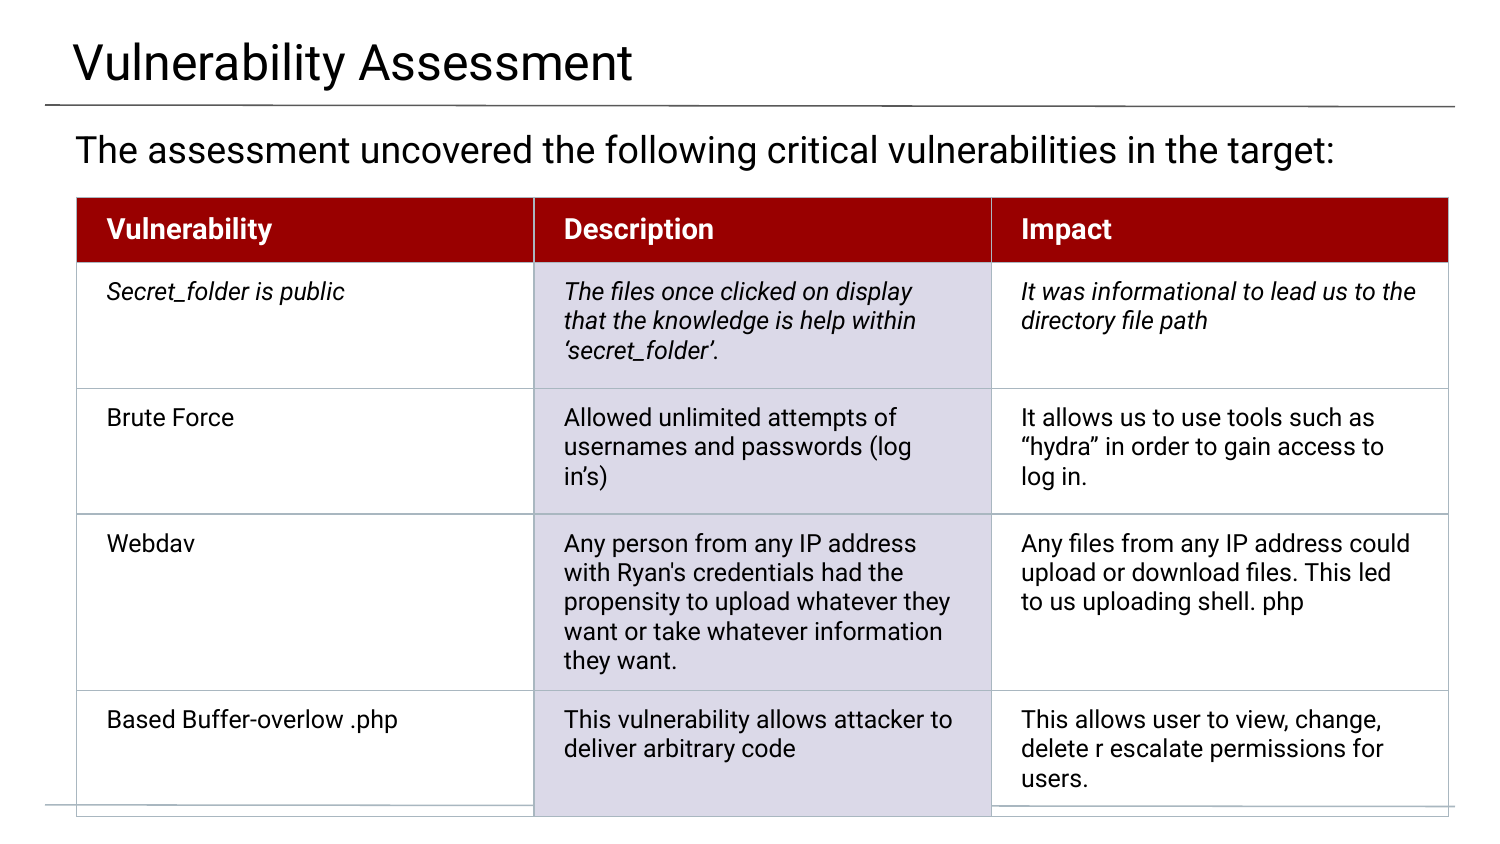

# Vulnerability Assessment
The assessment uncovered the following critical vulnerabilities in the target:
| Vulnerability | Description | Impact |
| --- | --- | --- |
| Secret\_folder is public | The files once clicked on display that the knowledge is help within ‘secret\_folder’. | It was informational to lead us to the directory file path |
| Brute Force | Allowed unlimited attempts of usernames and passwords (log in’s) | It allows us to use tools such as “hydra” in order to gain access to log in. |
| Webdav | Any person from any IP address with Ryan's credentials had the propensity to upload whatever they want or take whatever information they want. | Any files from any IP address could upload or download files. This led to us uploading shell. php |
| Based Buffer-overlow .php | This vulnerability allows attacker to deliver arbitrary code | This allows user to view, change, delete r escalate permissions for users. |